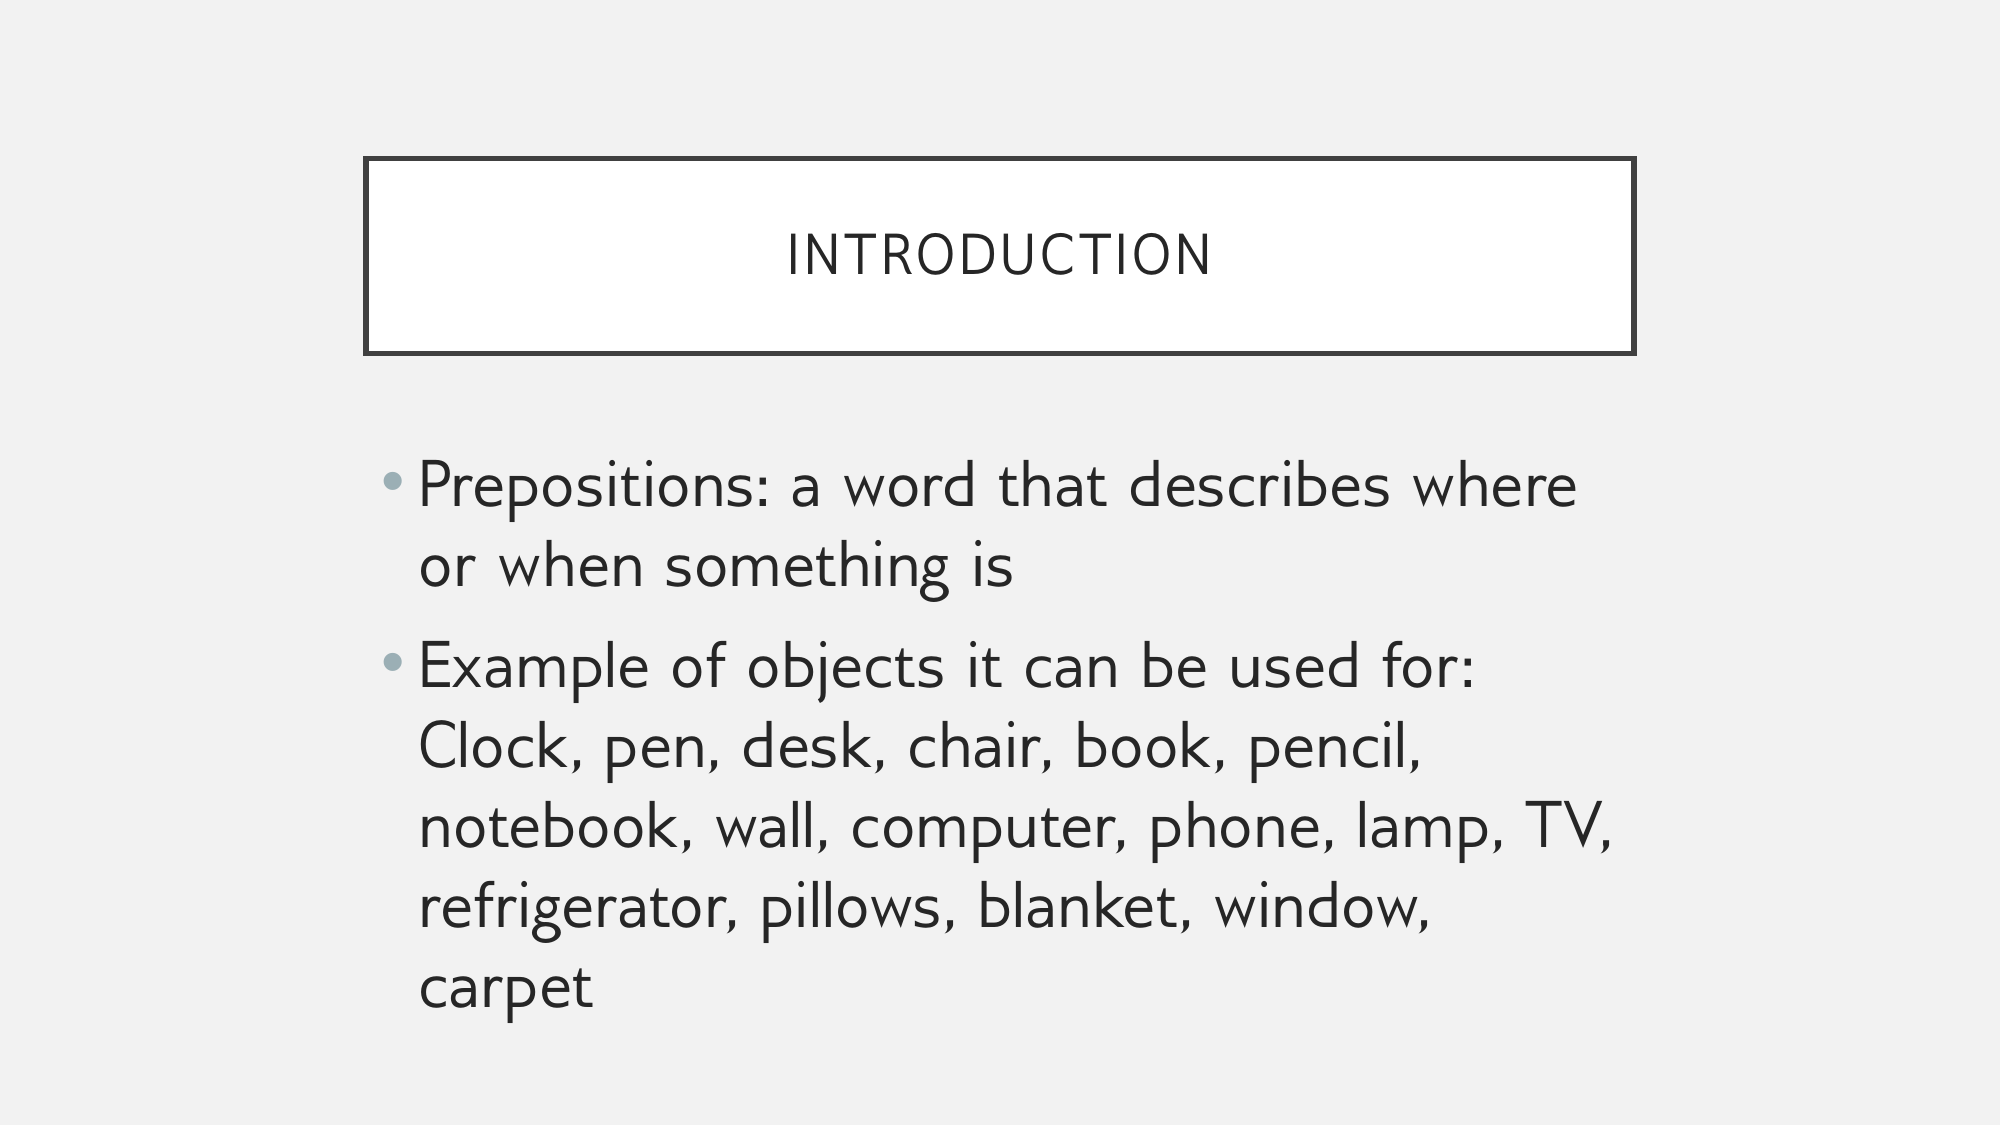

# introduction
Prepositions: a word that describes where or when something is
Example of objects it can be used for: Clock, pen, desk, chair, book, pencil, notebook, wall, computer, phone, lamp, TV, refrigerator, pillows, blanket, window, carpet